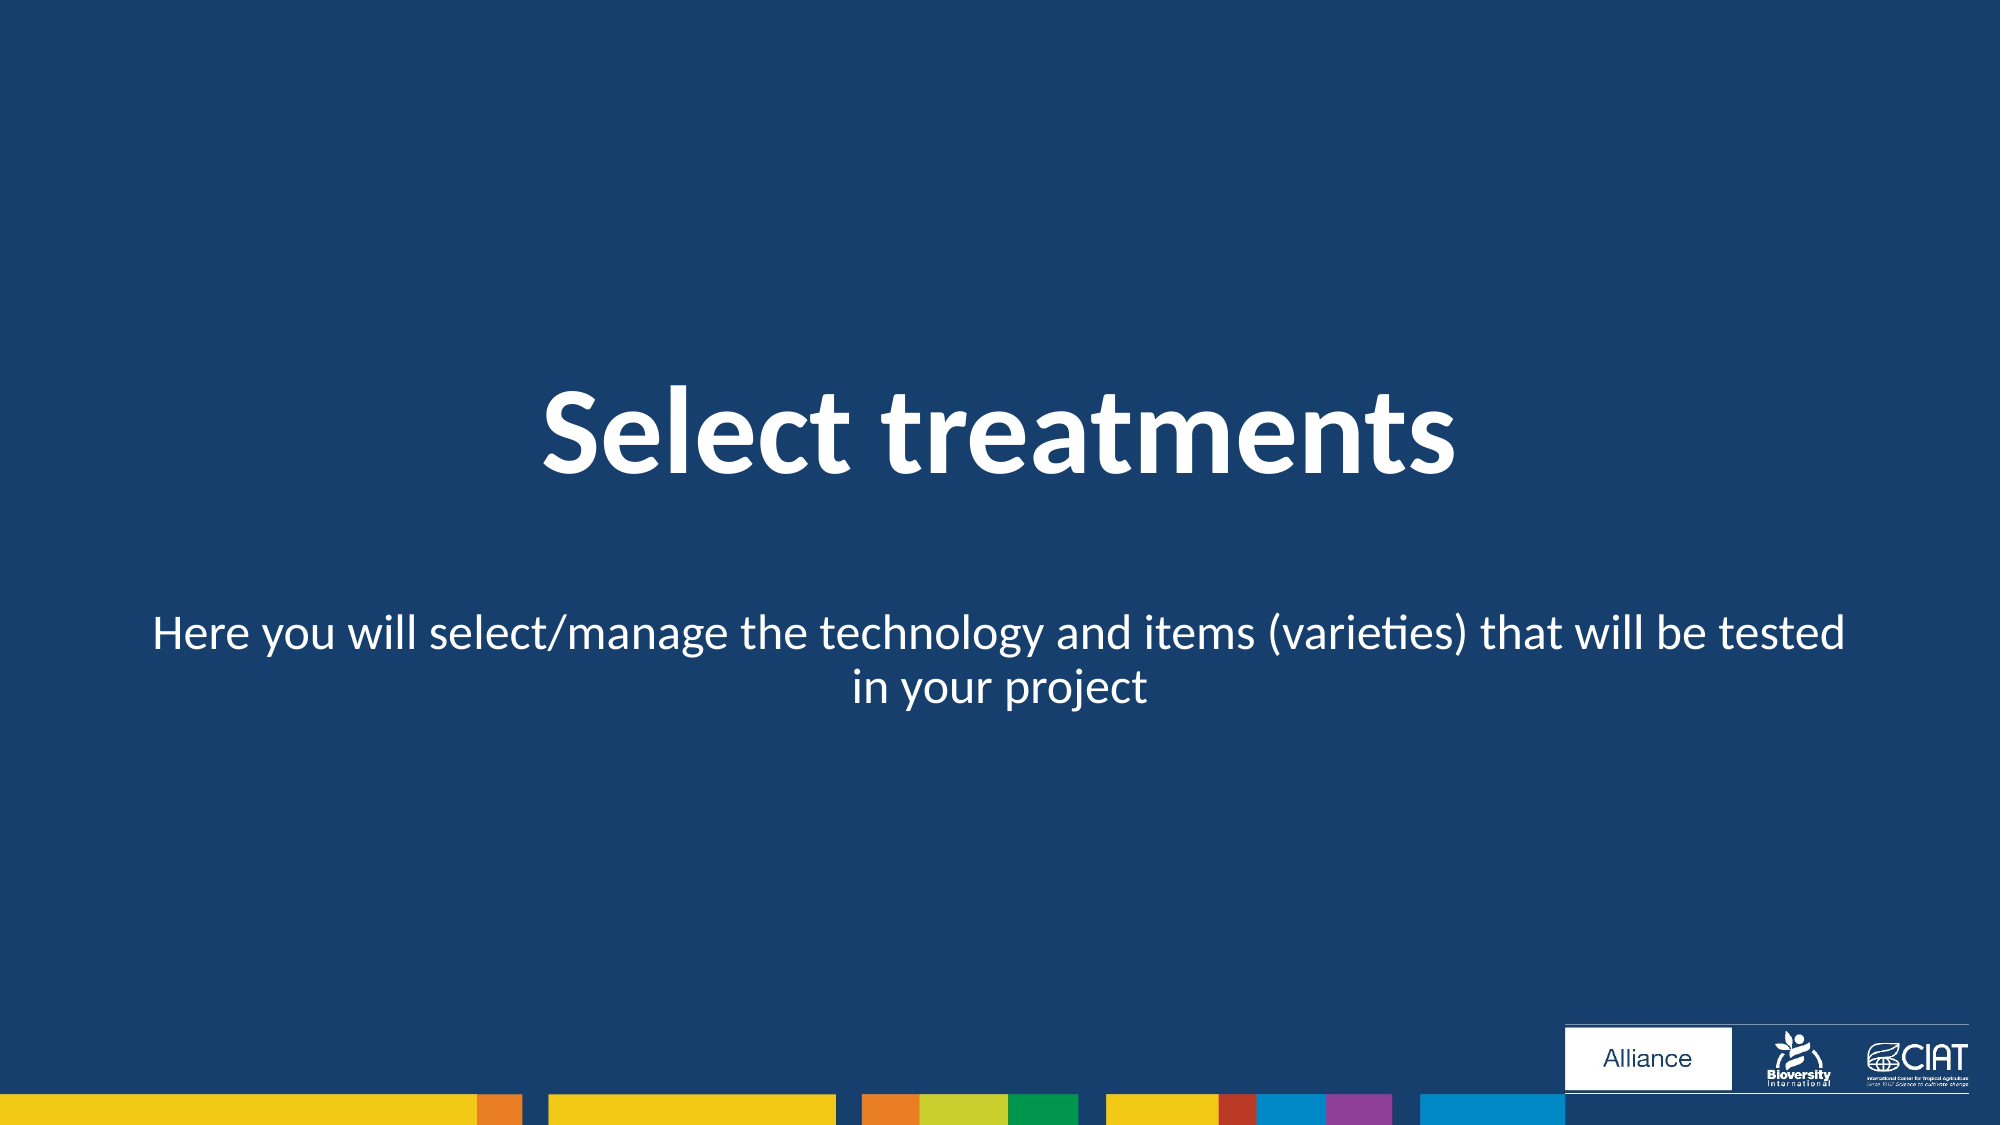

Select treatments
Here you will select/manage the technology and items (varieties) that will be tested in your project